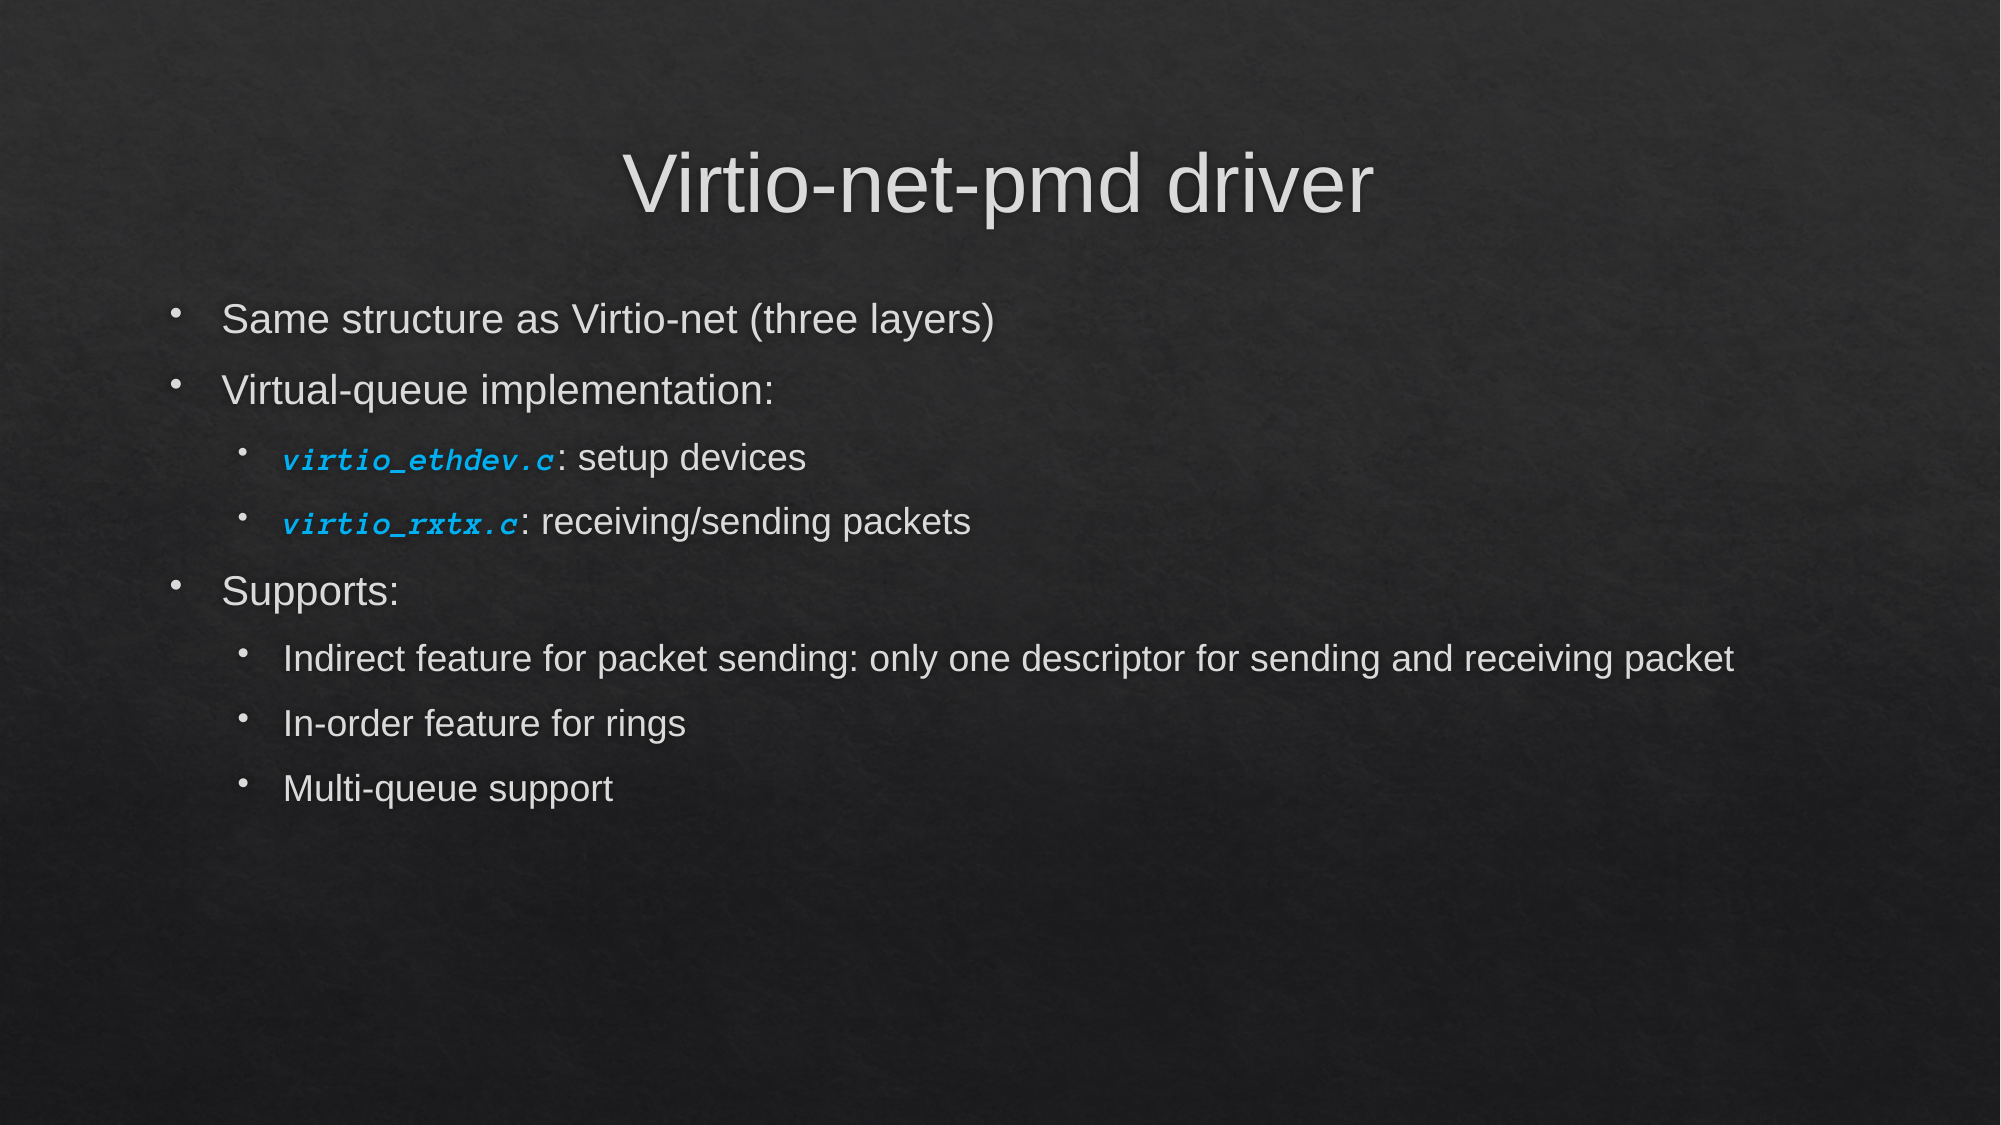

# Virtio-net-pmd driver
Same structure as Virtio-net (three layers)
Virtual-queue implementation:
virtio_ethdev.c: setup devices
virtio_rxtx.c: receiving/sending packets
Supports:
Indirect feature for packet sending: only one descriptor for sending and receiving packet
In-order feature for rings
Multi-queue support